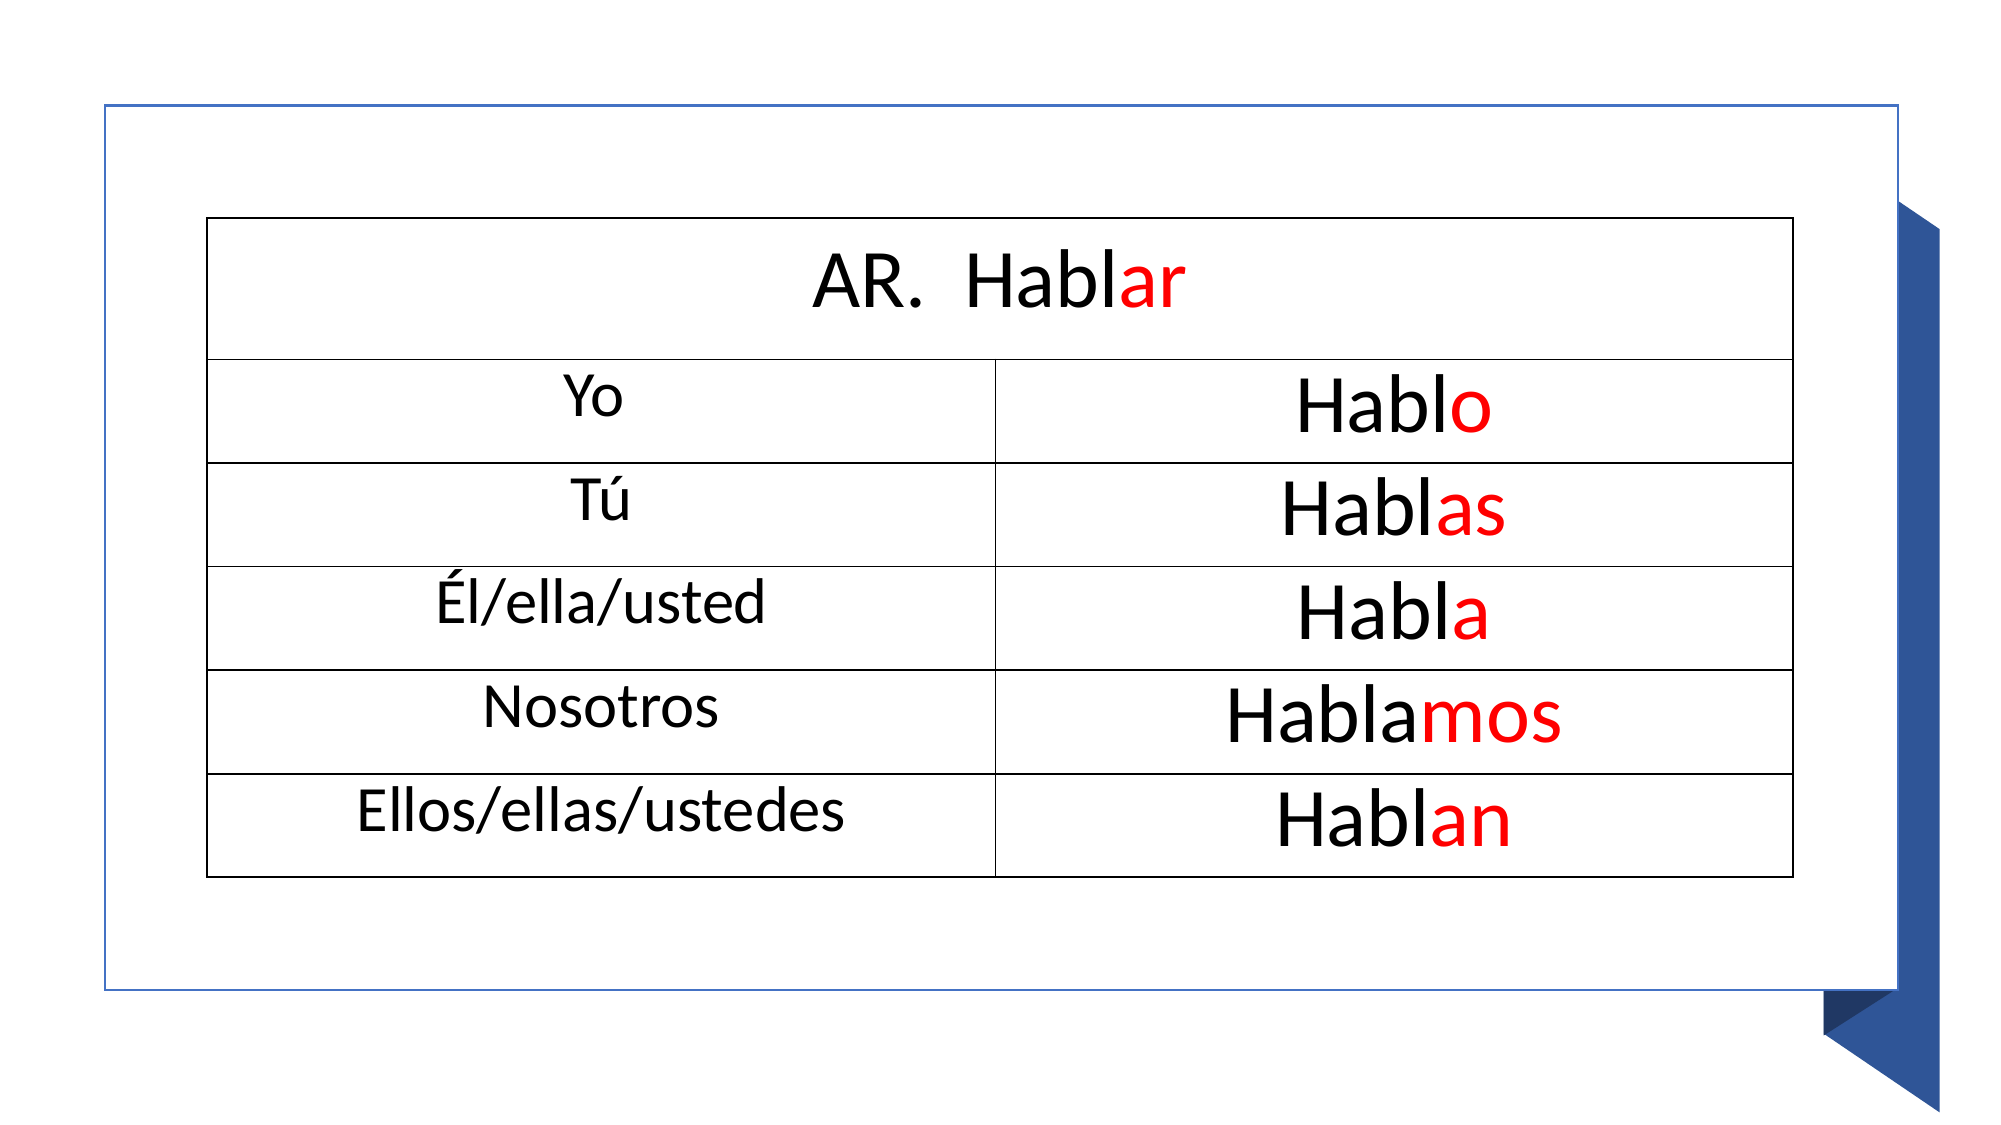

| AR. Hablar |  |
| --- | --- |
| Yo | Hablo |
| Tú | Hablas |
| Él/ella/usted | Habla |
| Nosotros | Hablamos |
| Ellos/ellas/ustedes | Hablan |